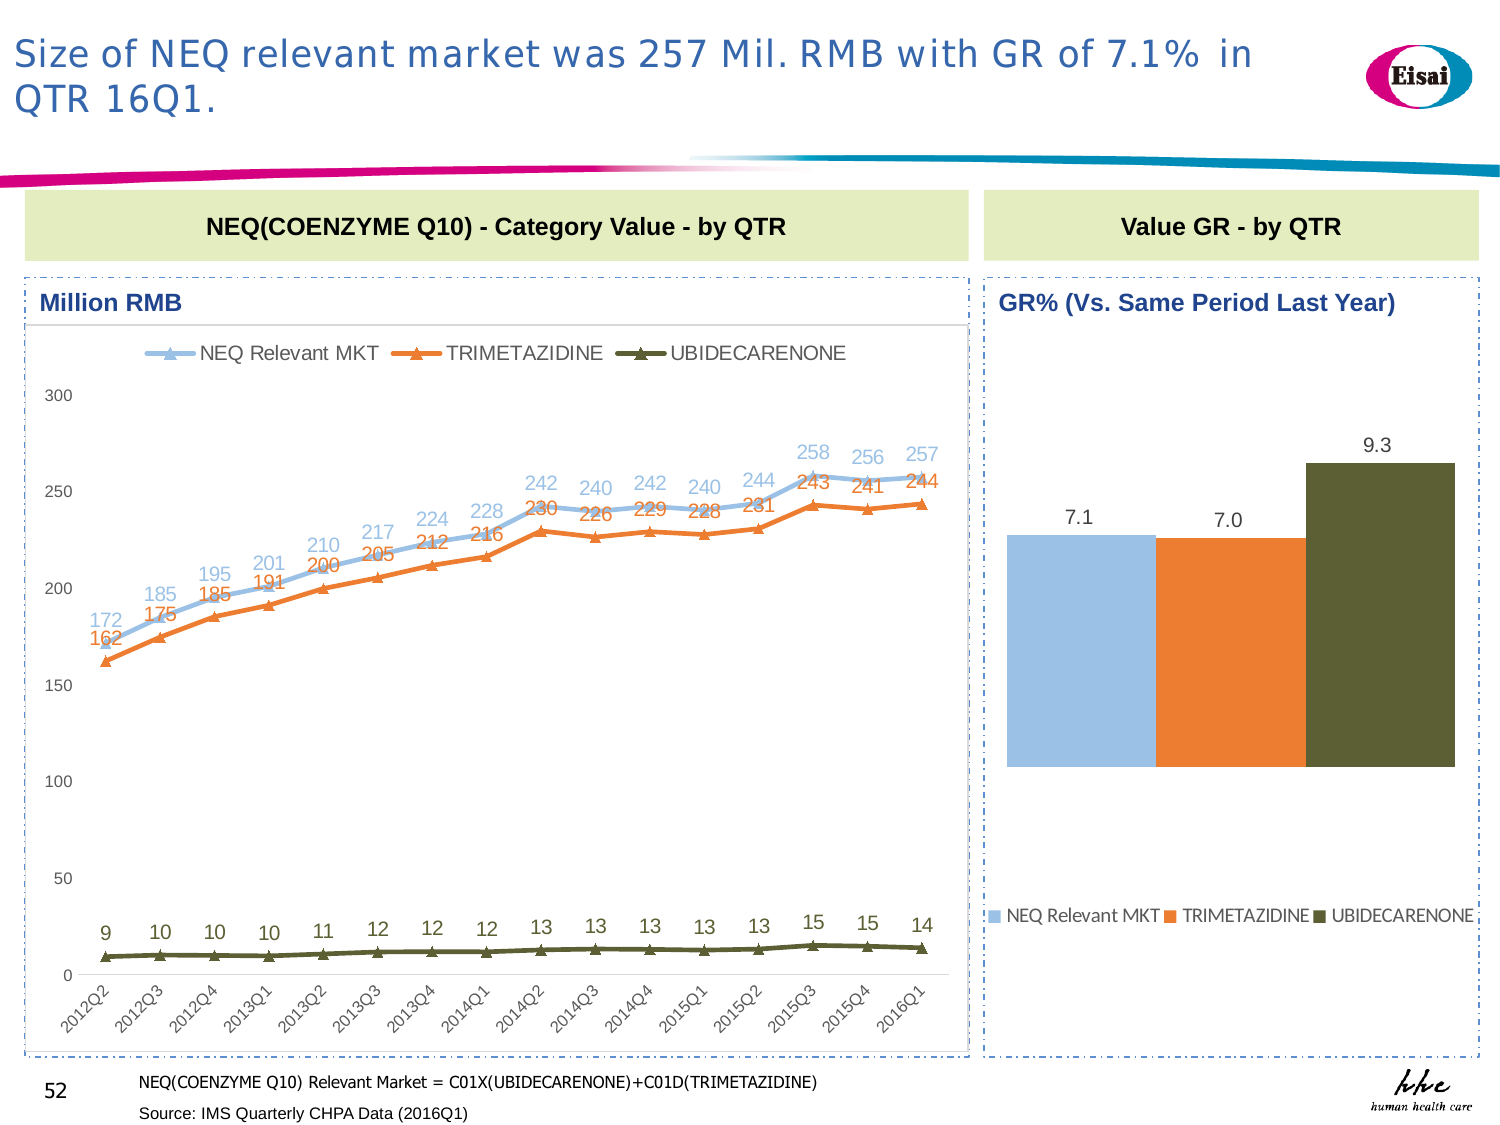

Size of NEQ relevant market was 257 Mil. RMB with GR of 7.1% in QTR 16Q1.
Value GR - by QTR
NEQ(COENZYME Q10) - Category Value - by QTR

Million RMB
GR% (Vs. Same Period Last Year)

### Chart

| Category | NEQ Relevant MKT | TRIMETAZIDINE | UBIDECARENONE |
|---|---|---|---|
| 2012Q2 | 171.6032 | 162.2757 | 9.3275 |
| 2012Q3 | 184.7994 | 174.6257 | 10.1736 |
| 2012Q4 | 195.1804 | 185.2258 | 9.9545 |
| 2013Q1 | 200.8629 | 191.1516 | 9.7113 |
| 2013Q2 | 210.4773 | 199.7606 | 10.7167 |
| 2013Q3 | 217.1259 | 205.3801 | 11.7458 |
| 2013Q4 | 223.6716 | 211.7698 | 11.9018 |
| 2014Q1 | 228.0657 | 216.2539 | 11.8117 |
| 2014Q2 | 242.3946 | 229.5819 | 12.8127 |
| 2014Q3 | 239.6634 | 226.3809 | 13.2825 |
| 2014Q4 | 242.2976 | 229.2056 | 13.0919 |
| 2015Q1 | 240.3951 | 227.6837 | 12.7114 |
| 2015Q2 | 243.9797 | 230.7453 | 13.2343 |
| 2015Q3 | 258.1326 | 242.976 | 15.1566 |
| 2015Q4 | 255.5734 | 240.848 | 14.7254 |
| 2016Q1 | 257.468 | 243.5702 | 13.8978 |

### Chart

| Category |  |  |  |
|---|---|---|---|
NEQ(COENZYME Q10) Relevant Market = C01X(UBIDECARENONE)+C01D(TRIMETAZIDINE)
52
Source: IMS Quarterly CHPA Data (2016Q1)